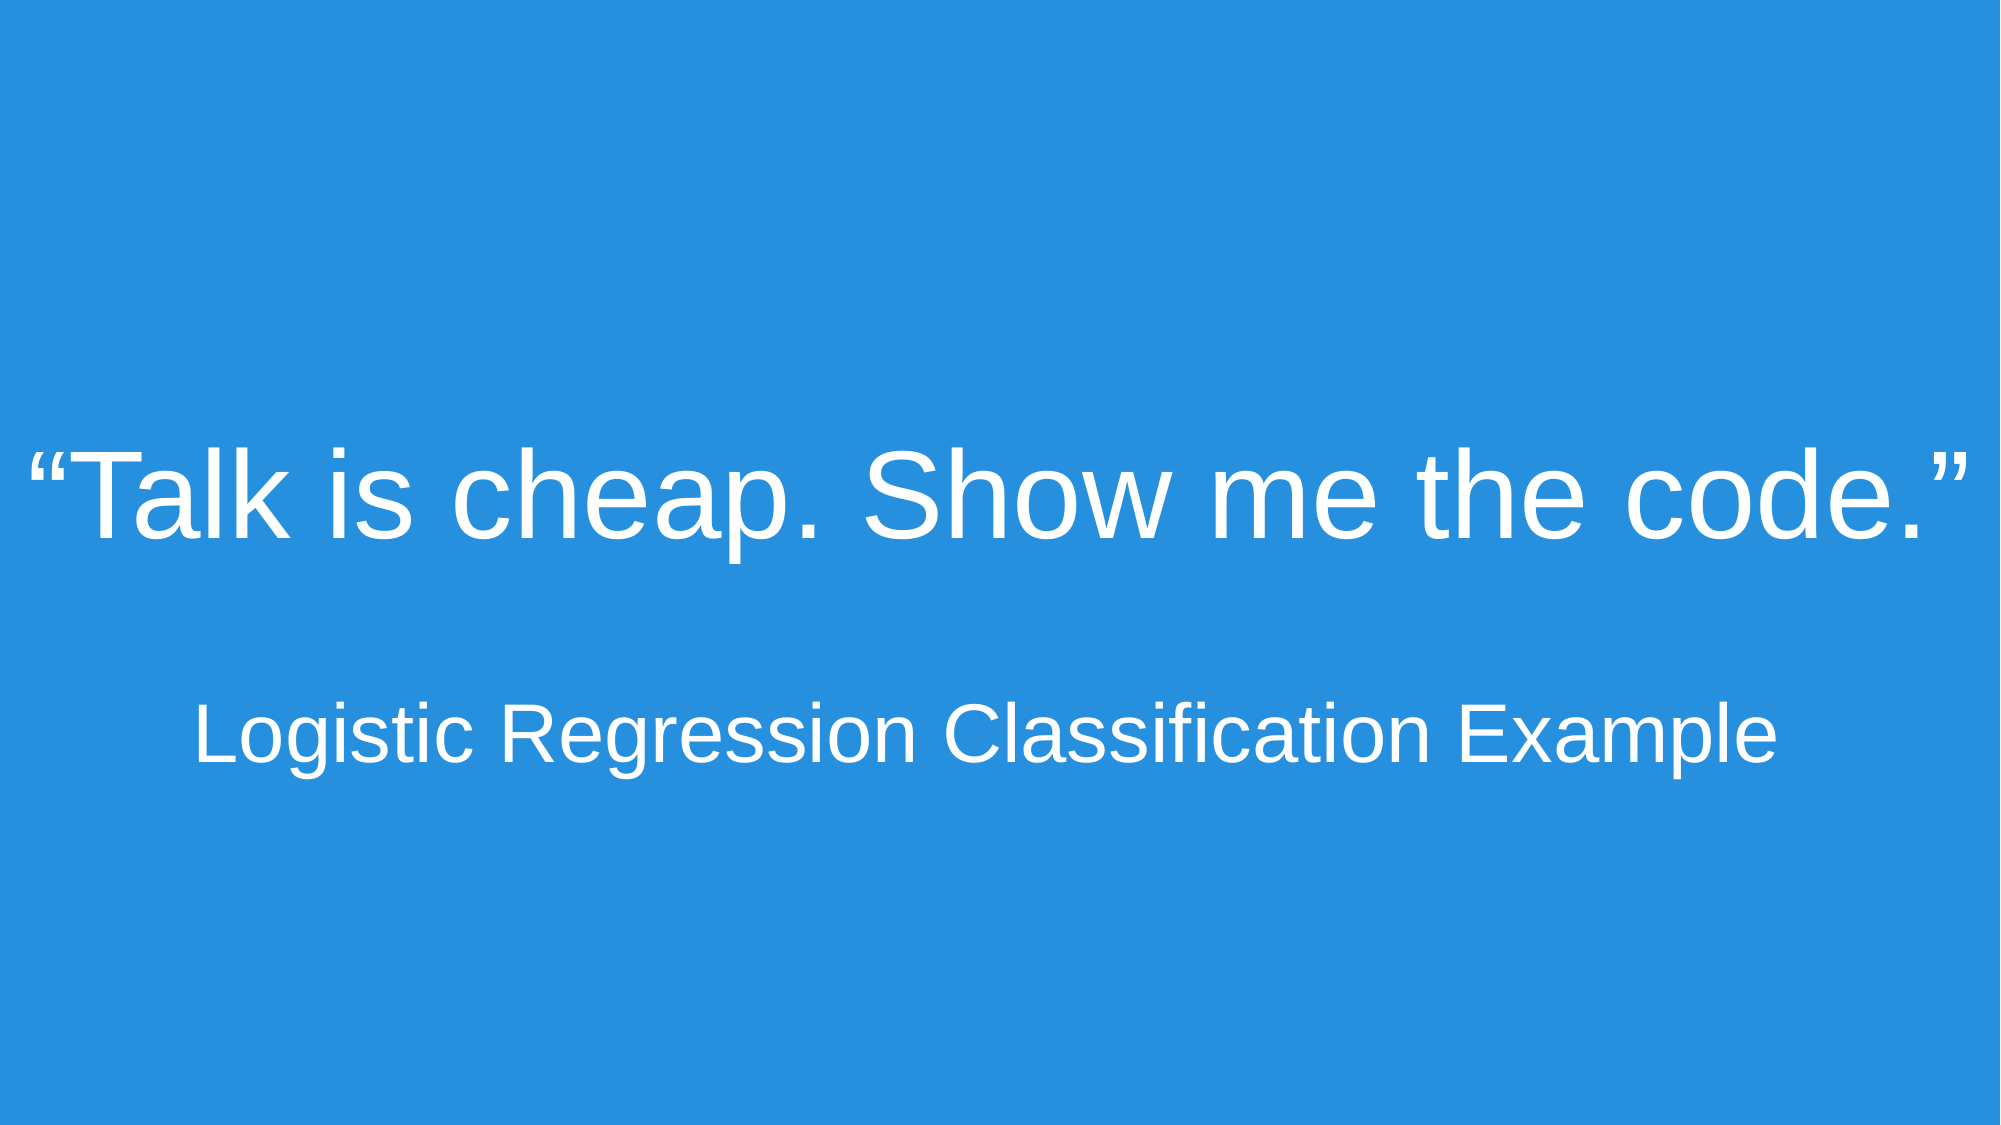

“Talk is cheap. Show me the code.”
Logistic Regression Classification Example